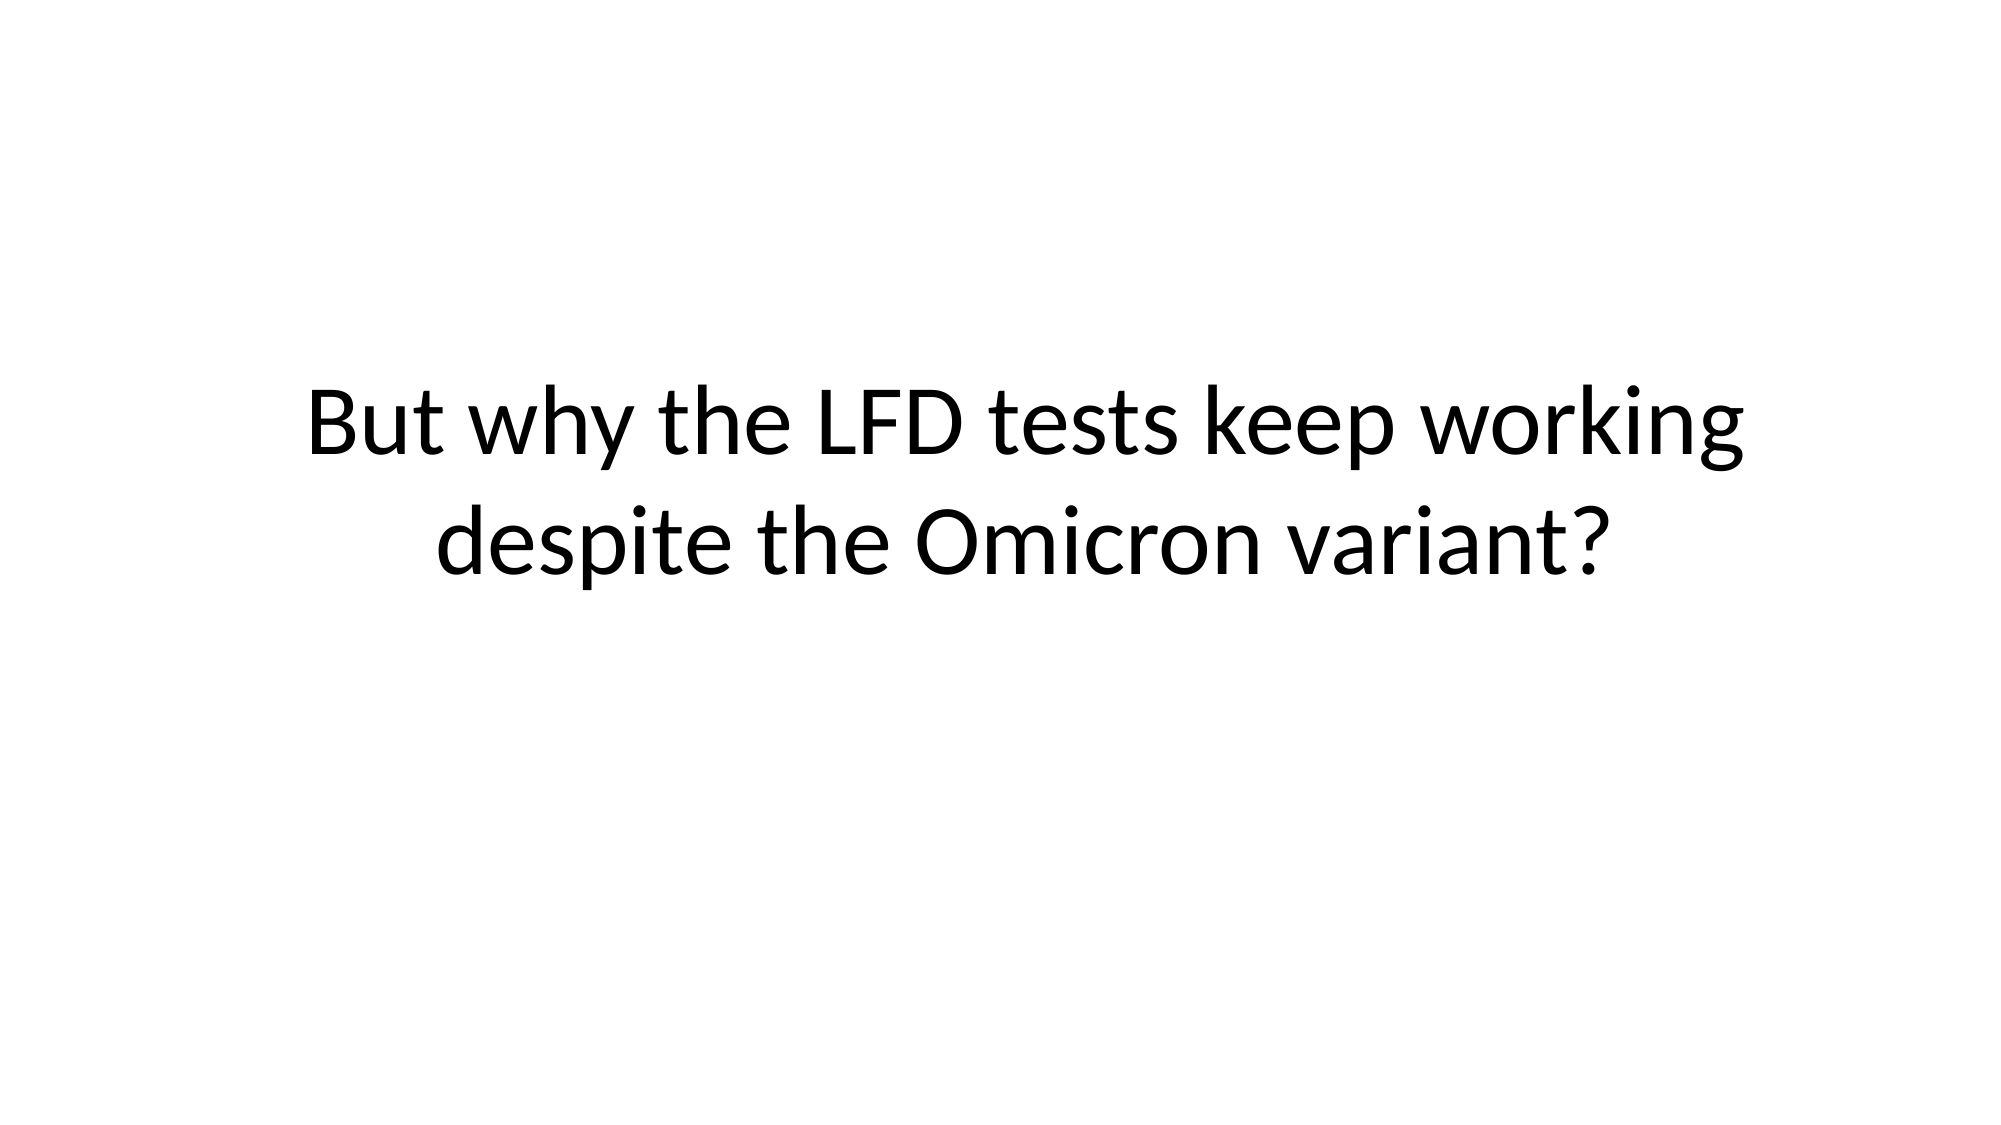

But why the LFD tests keep working despite the Omicron variant?